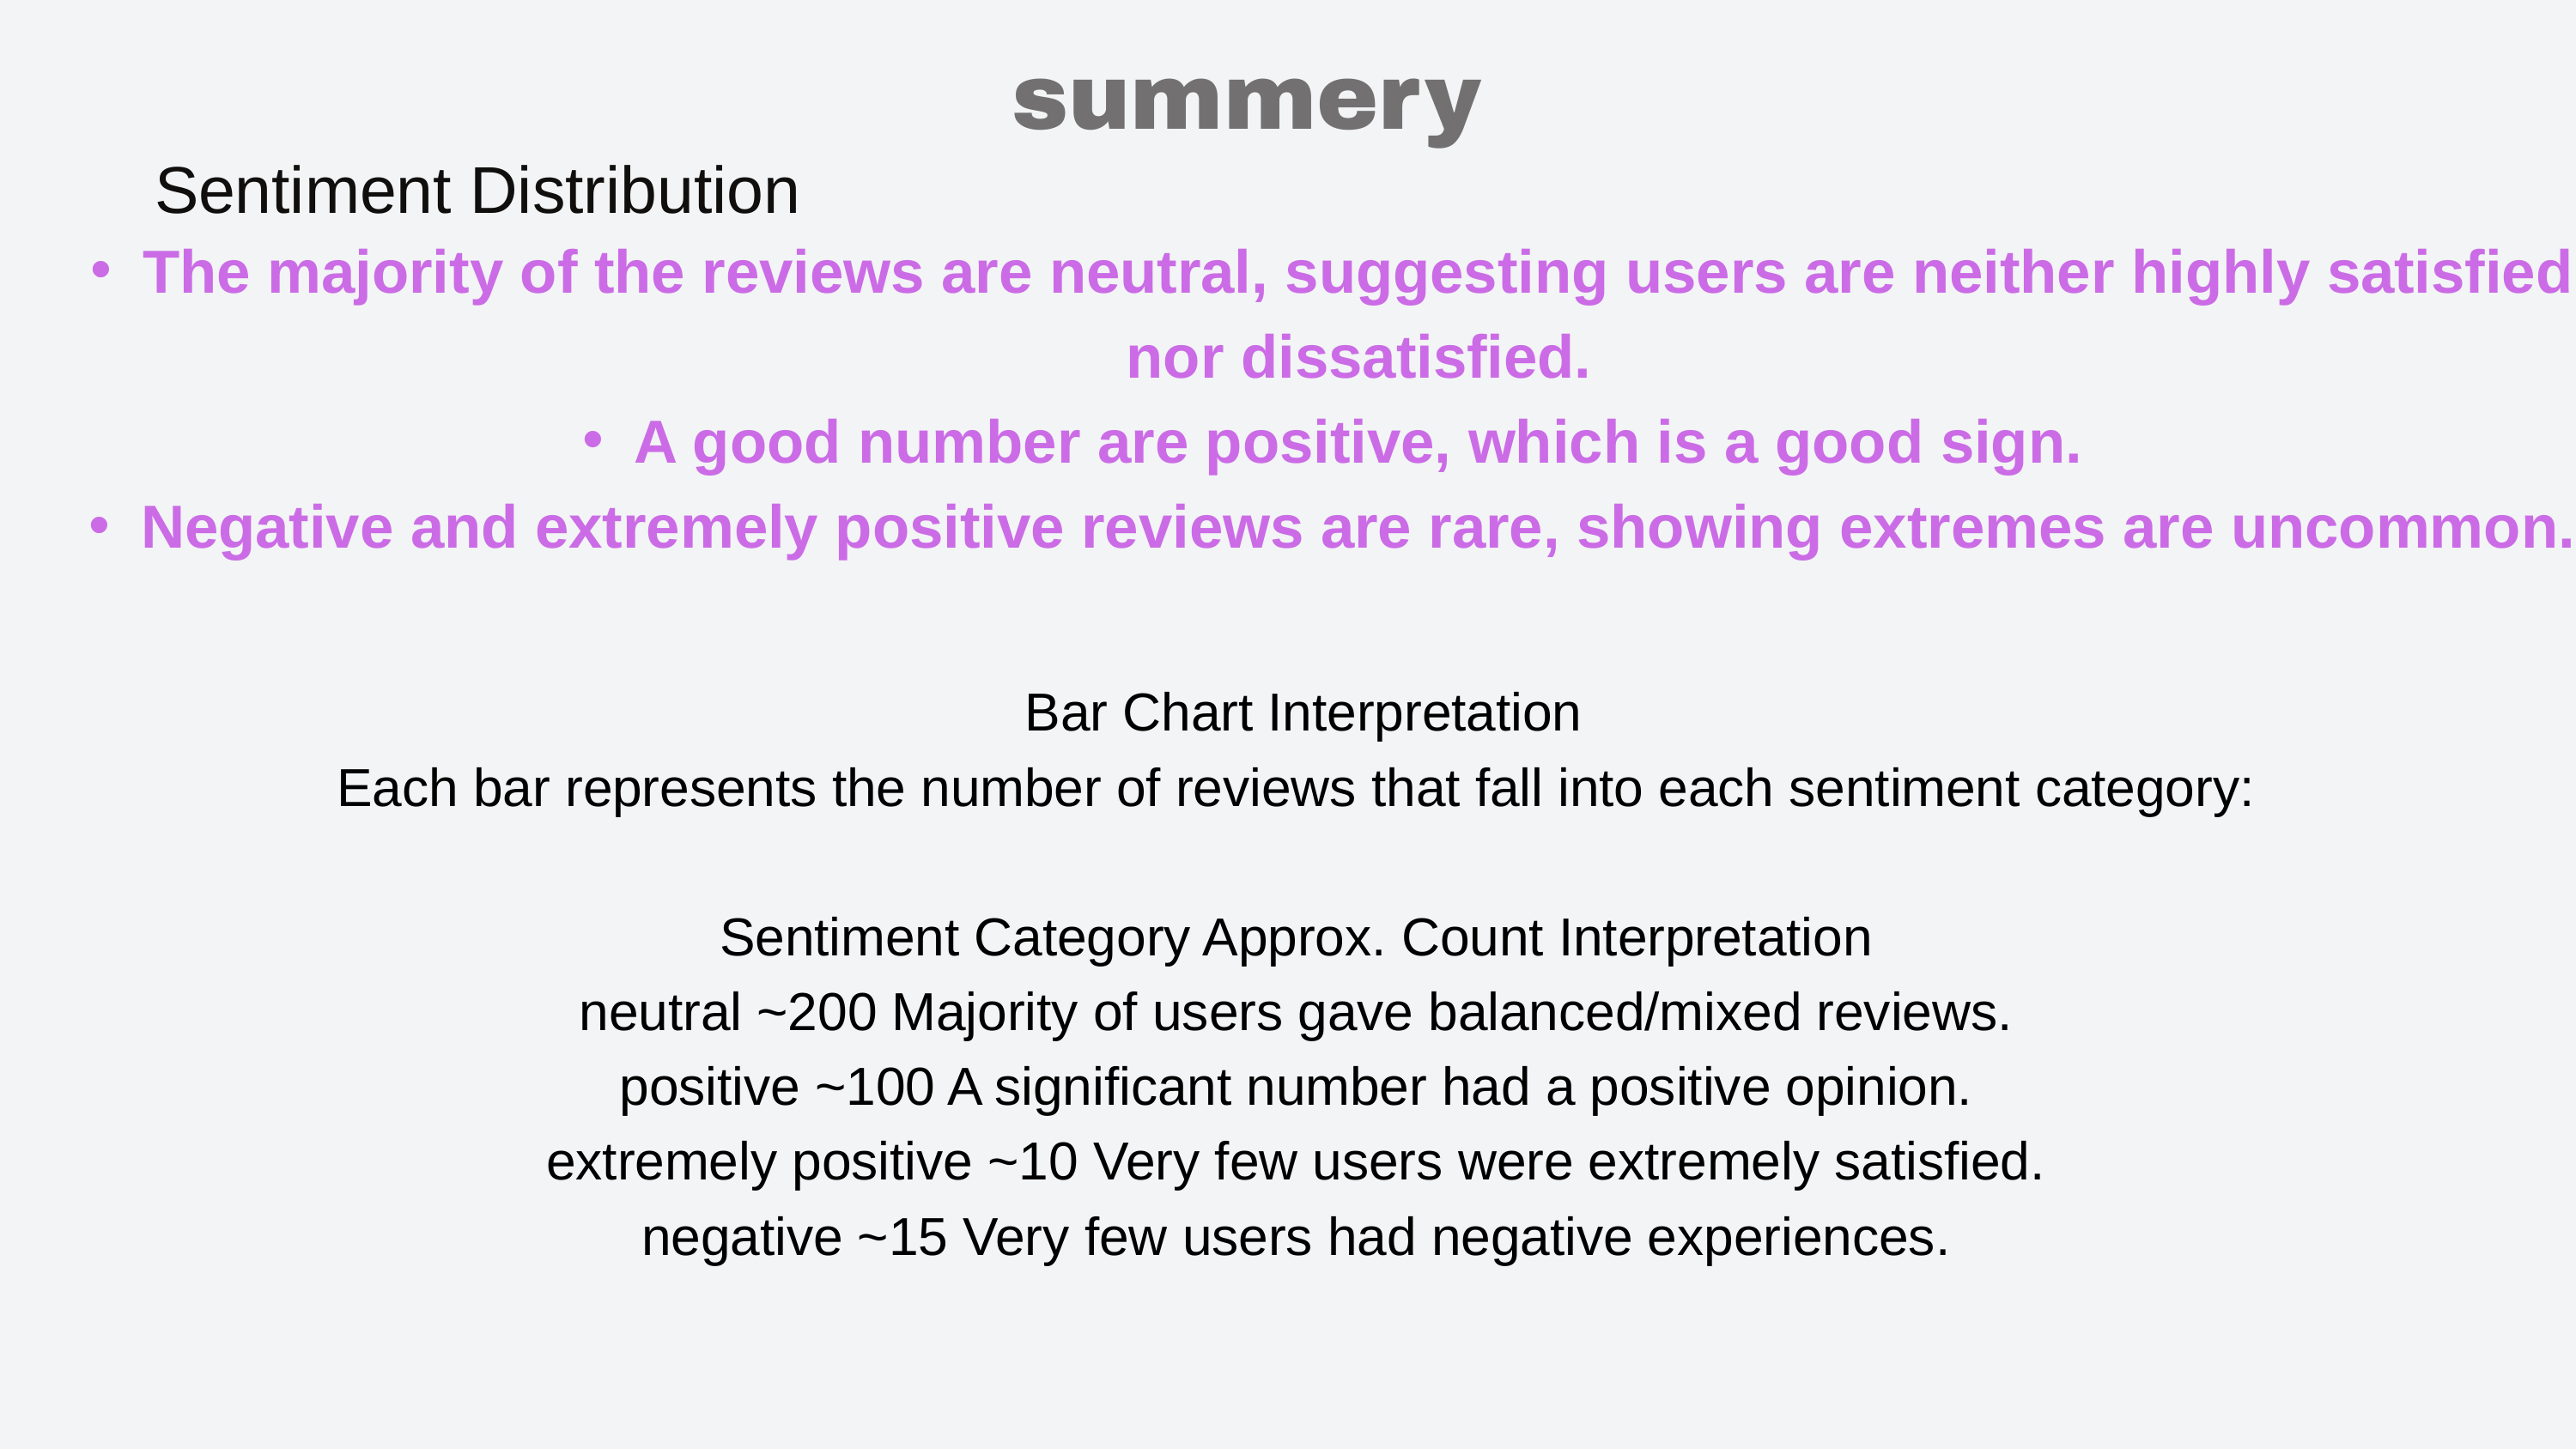

summery
Sentiment Distribution
The majority of the reviews are neutral, suggesting users are neither highly satisfied nor dissatisfied.
A good number are positive, which is a good sign.
Negative and extremely positive reviews are rare, showing extremes are uncommon.

 Bar Chart Interpretation
Each bar represents the number of reviews that fall into each sentiment category:

Sentiment Category Approx. Count Interpretation
neutral ~200 Majority of users gave balanced/mixed reviews.
positive ~100 A significant number had a positive opinion.
extremely positive ~10 Very few users were extremely satisfied.
negative ~15 Very few users had negative experiences.